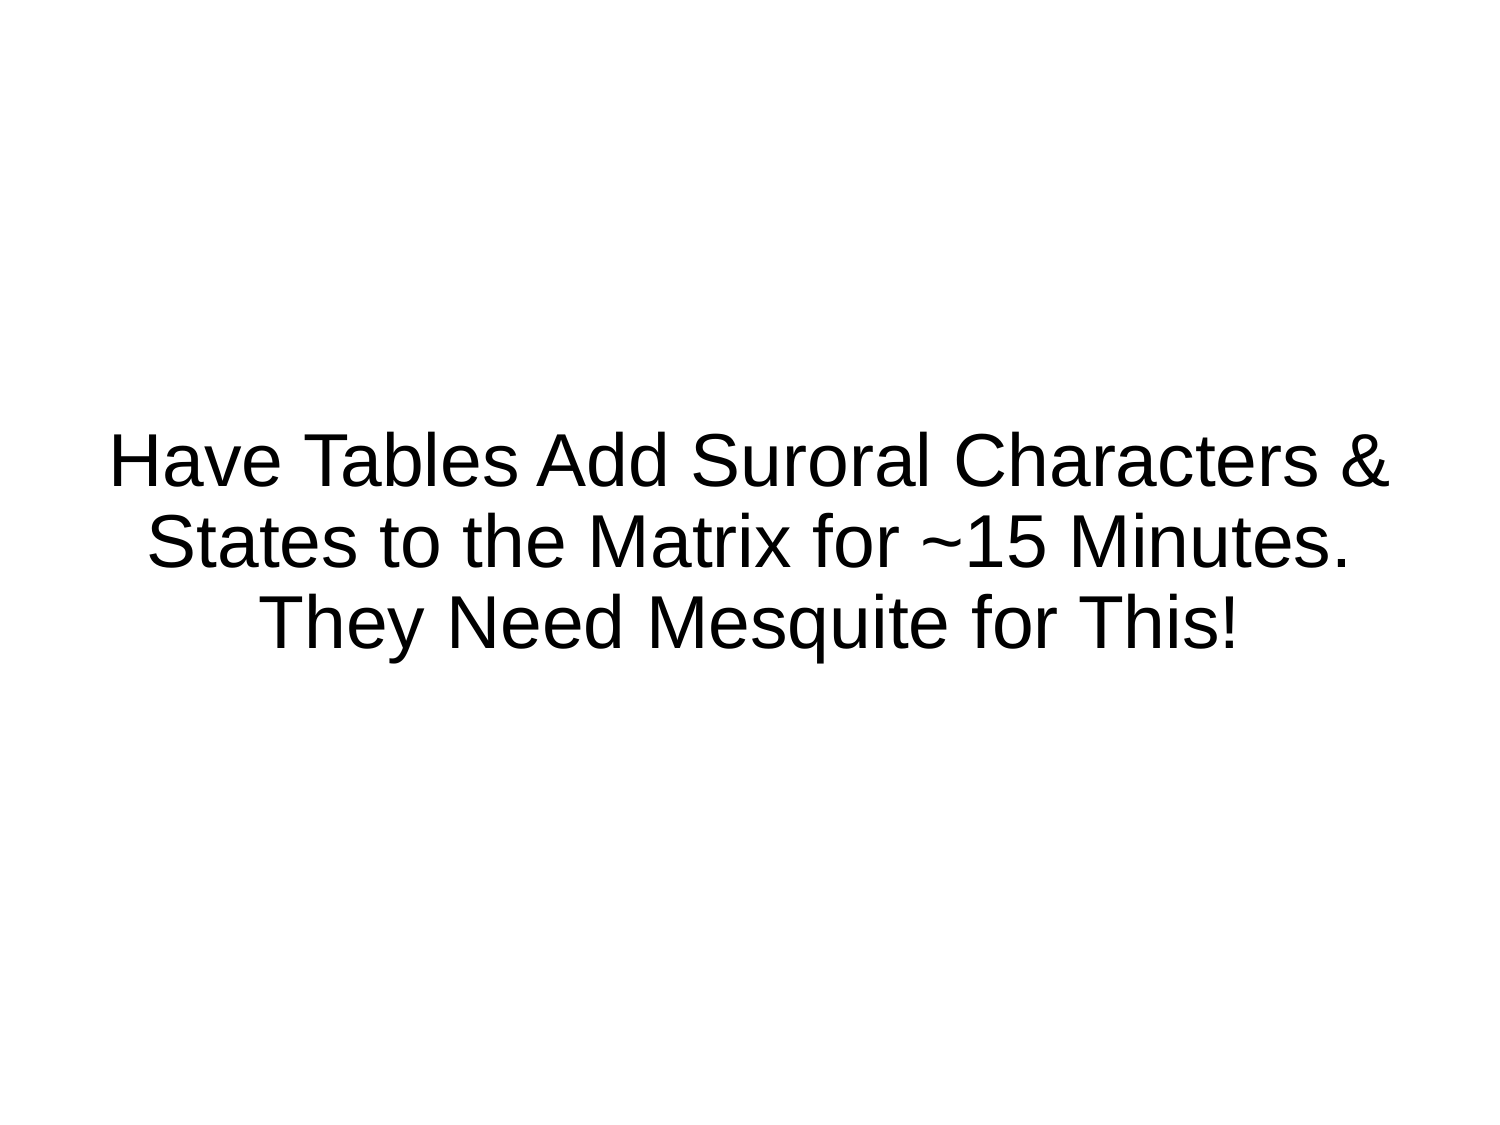

# Have Tables Add Suroral Characters & States to the Matrix for ~15 Minutes. They Need Mesquite for This!